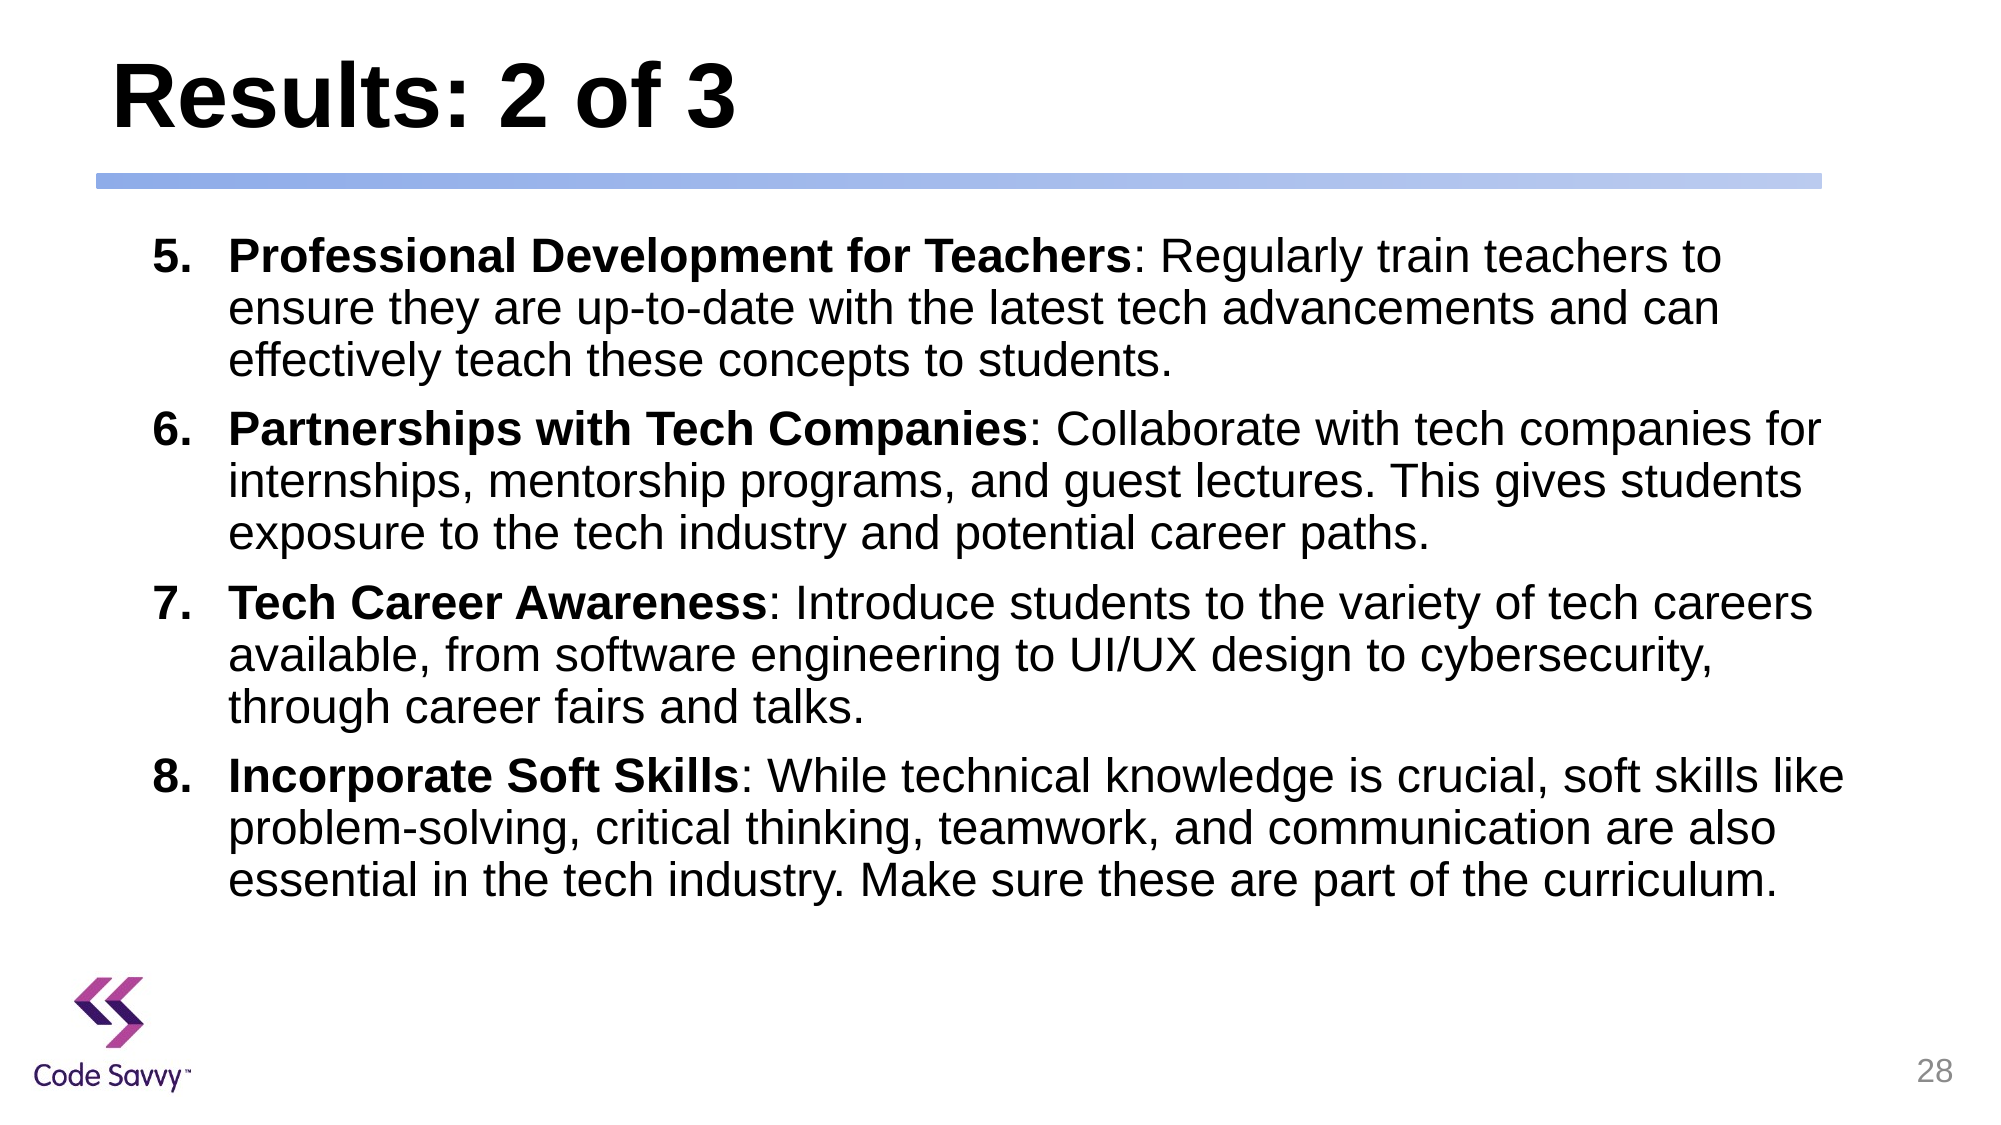

# Results: 2 of 3
Professional Development for Teachers: Regularly train teachers to ensure they are up-to-date with the latest tech advancements and can effectively teach these concepts to students.
Partnerships with Tech Companies: Collaborate with tech companies for internships, mentorship programs, and guest lectures. This gives students exposure to the tech industry and potential career paths.
Tech Career Awareness: Introduce students to the variety of tech careers available, from software engineering to UI/UX design to cybersecurity, through career fairs and talks.
Incorporate Soft Skills: While technical knowledge is crucial, soft skills like problem-solving, critical thinking, teamwork, and communication are also essential in the tech industry. Make sure these are part of the curriculum.

28